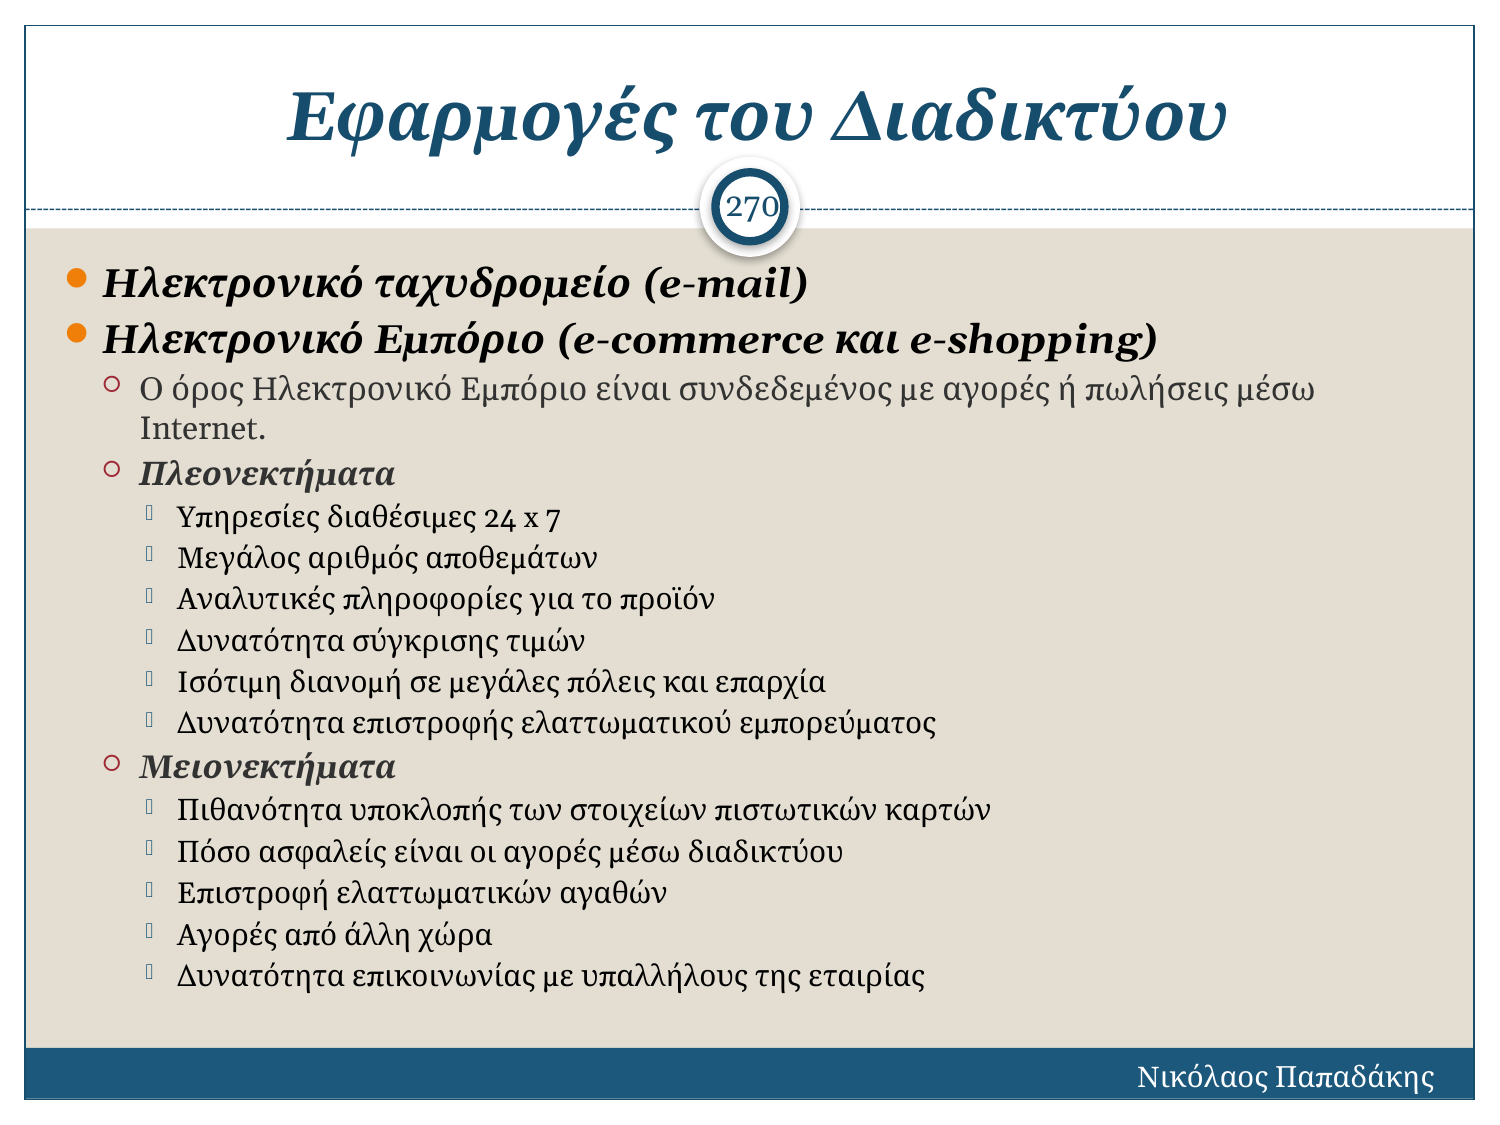

# Εφαρμογές του Διαδικτύου
270
Ηλεκτρονικό ταχυδρομείο (e-mail)
Ηλεκτρονικό Εμπόριο (e-commerce και e-shopping)
Ο όρος Ηλεκτρονικό Εμπόριο είναι συνδεδεμένος με αγορές ή πωλήσεις μέσω Internet.
Πλεονεκτήματα
Υπηρεσίες διαθέσιμες 24 x 7
Μεγάλος αριθμός αποθεμάτων
Αναλυτικές πληροφορίες για το προϊόν
Δυνατότητα σύγκρισης τιμών
Ισότιμη διανομή σε μεγάλες πόλεις και επαρχία
Δυνατότητα επιστροφής ελαττωματικού εμπορεύματος
Μειονεκτήματα
Πιθανότητα υποκλοπής των στοιχείων πιστωτικών καρτών
Πόσο ασφαλείς είναι οι αγορές μέσω διαδικτύου
Επιστροφή ελαττωματικών αγαθών
Αγορές από άλλη χώρα
Δυνατότητα επικοινωνίας με υπαλλήλους της εταιρίας

Νικόλαος Παπαδάκης